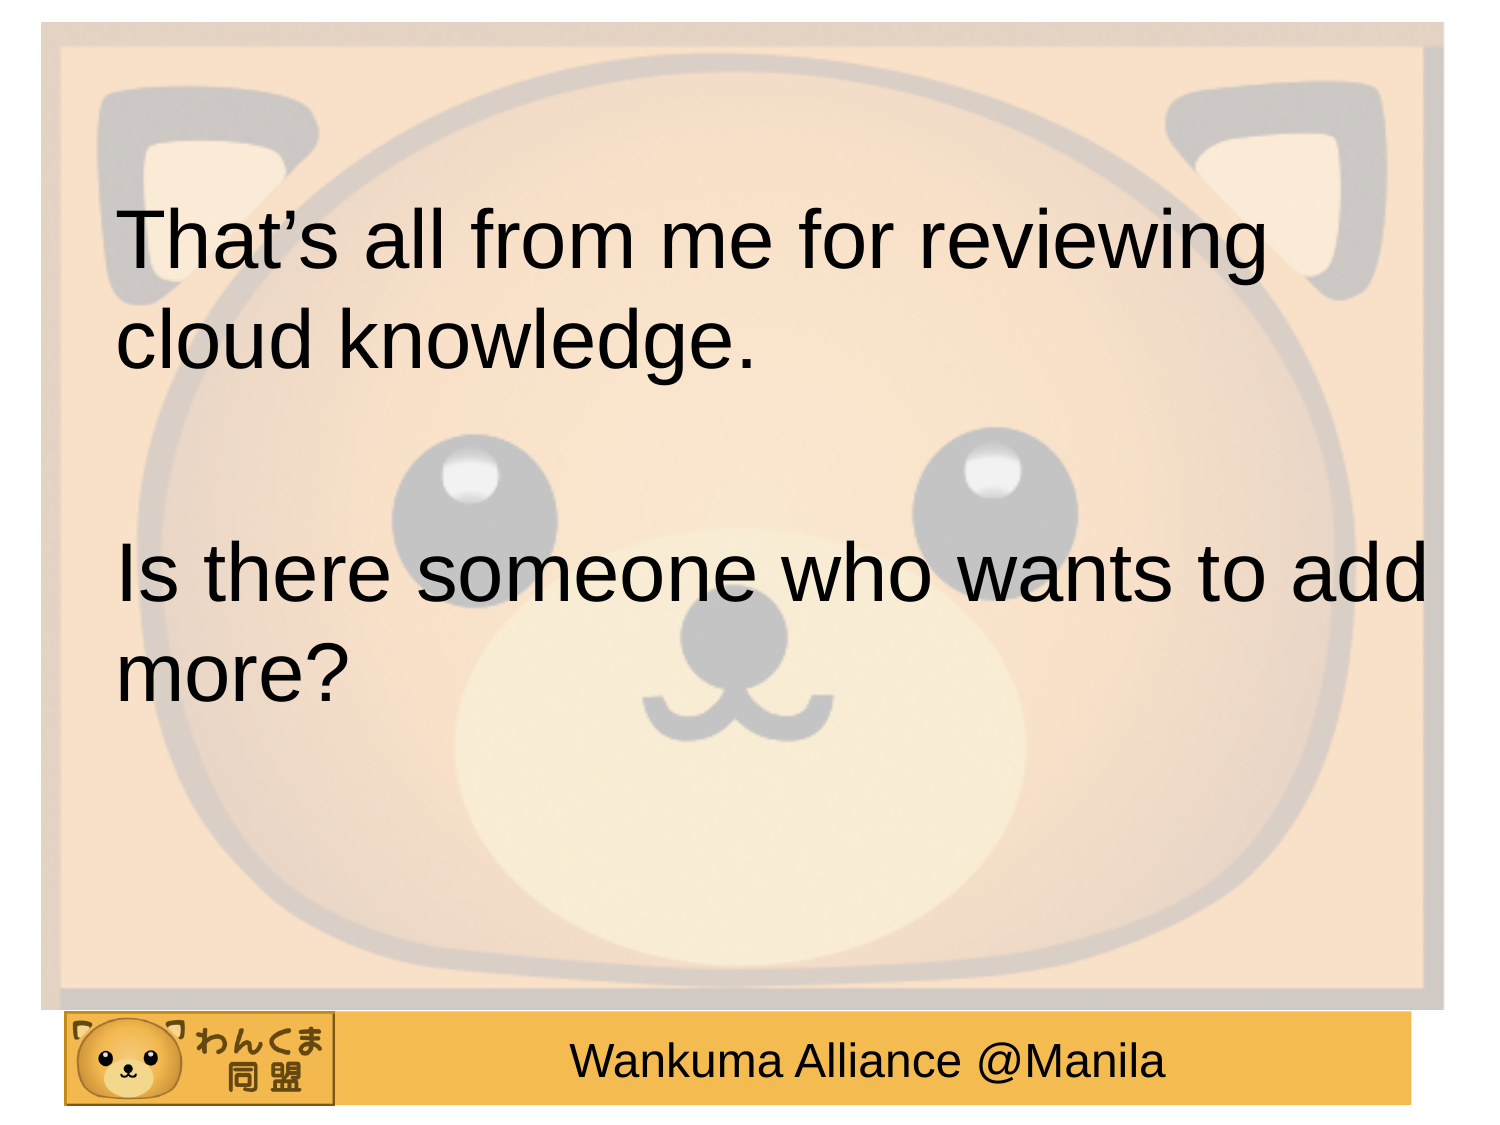

That’s all from me for reviewing cloud knowledge.

Is there someone who wants to add more?